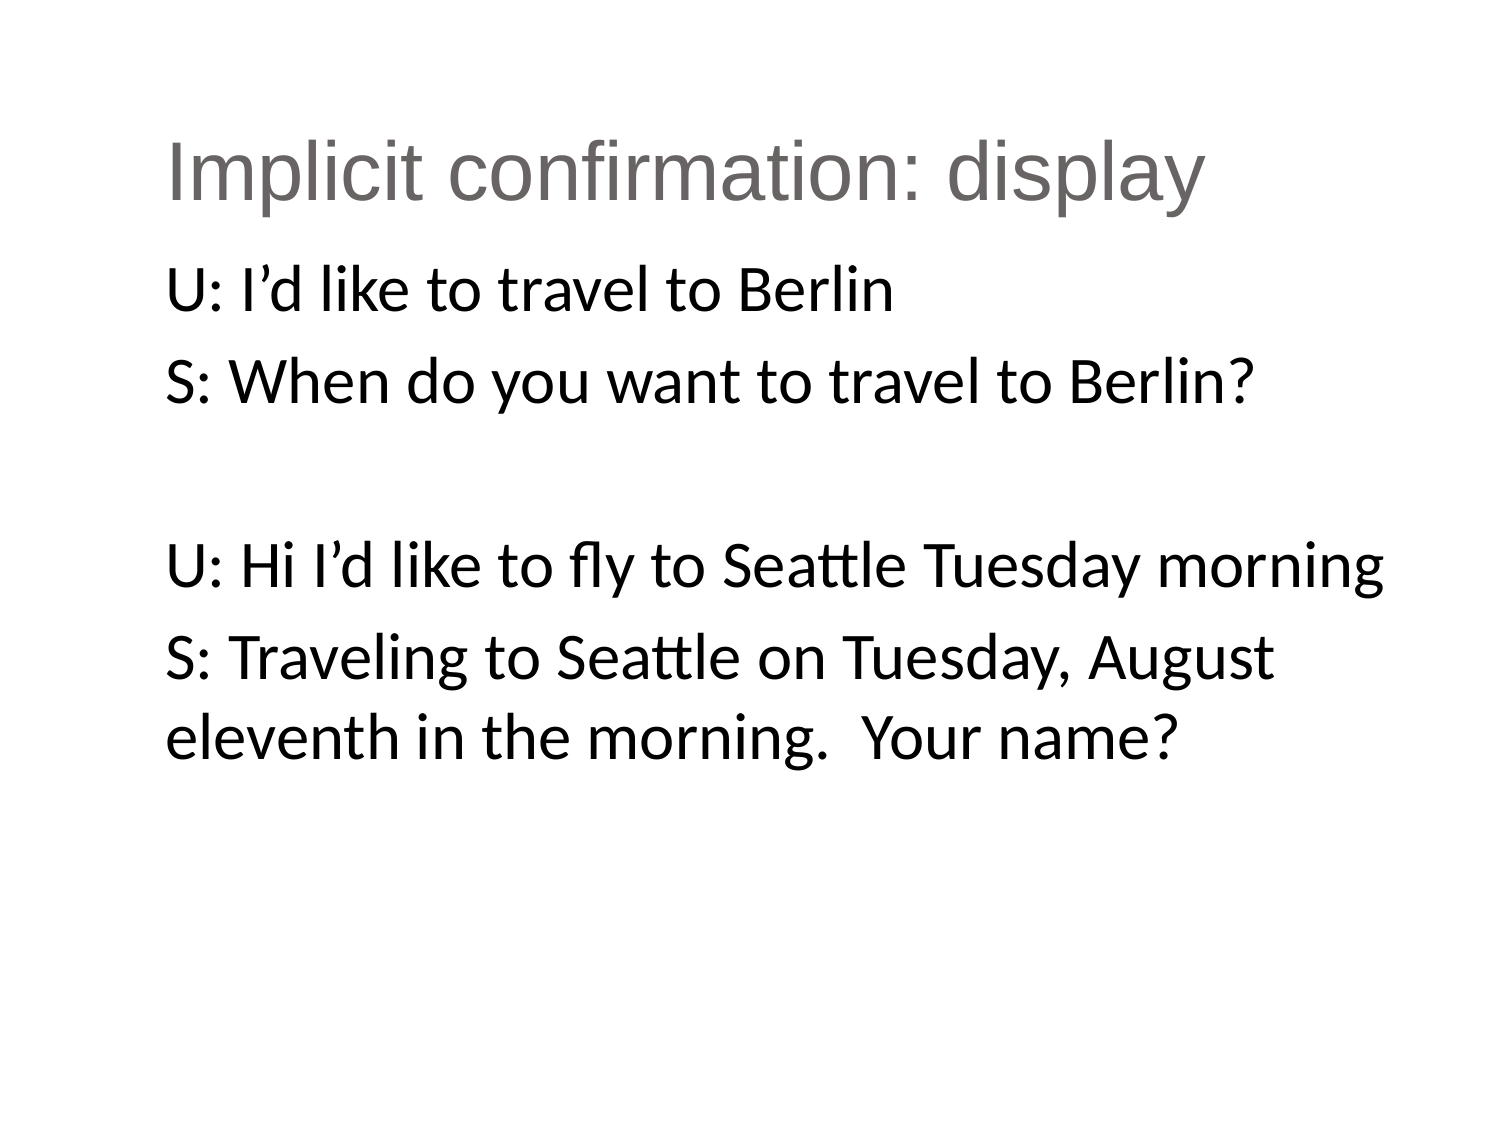

# Implicit confirmation: display
U: I’d like to travel to Berlin
S: When do you want to travel to Berlin?

U: Hi I’d like to fly to Seattle Tuesday morning
S: Traveling to Seattle on Tuesday, August eleventh in the morning.  Your name?